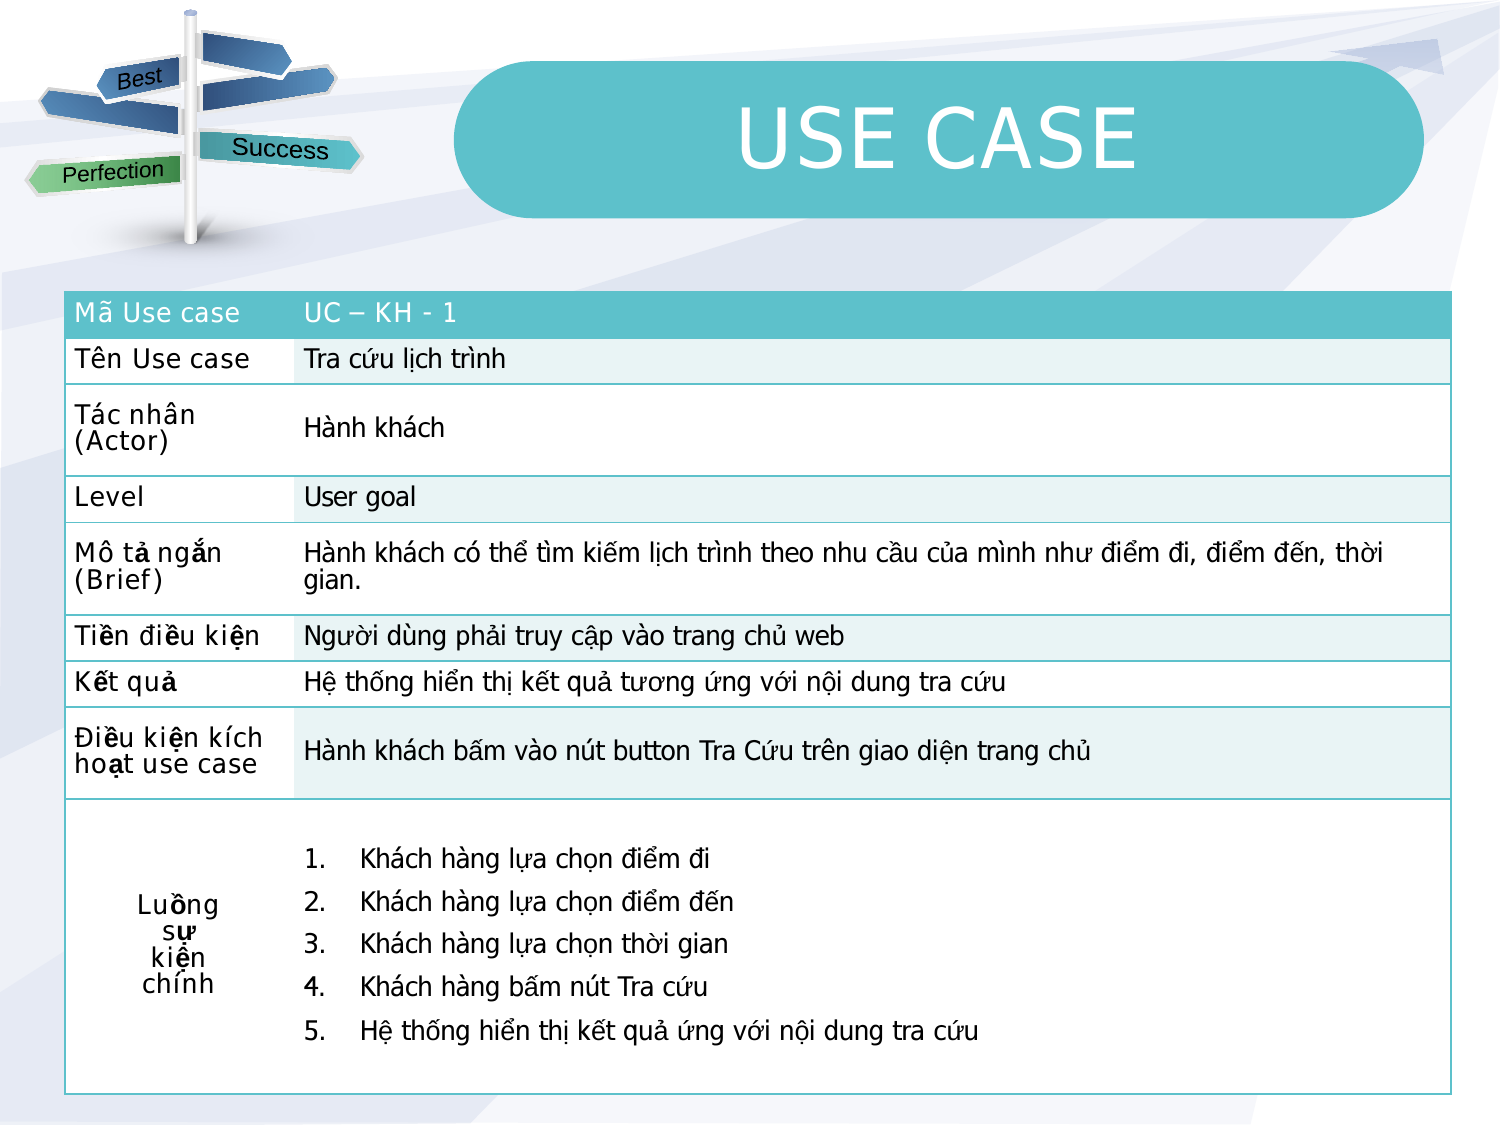

USE CASE
| Mã Use case | UC – KH - 1 |
| --- | --- |
| Tên Use case | Tra cứu lịch trình |
| Tác nhân (Actor) | Hành khách |
| Level | User goal |
| Mô tả ngắn (Brief) | Hành khách có thể tìm kiếm lịch trình theo nhu cầu của mình như điểm đi, điểm đến, thời gian. |
| Tiền điều kiện | Người dùng phải truy cập vào trang chủ web |
| Kết quả | Hệ thống hiển thị kết quả tương ứng với nội dung tra cứu |
| Điều kiện kích hoạt use case | Hành khách bấm vào nút button Tra Cứu trên giao diện trang chủ |
| Luồng sự kiện chính | Khách hàng lựa chọn điểm đi Khách hàng lựa chọn điểm đến Khách hàng lựa chọn thời gian Khách hàng bấm nút Tra cứu Hệ thống hiển thị kết quả ứng với nội dung tra cứu |

Add text in hre